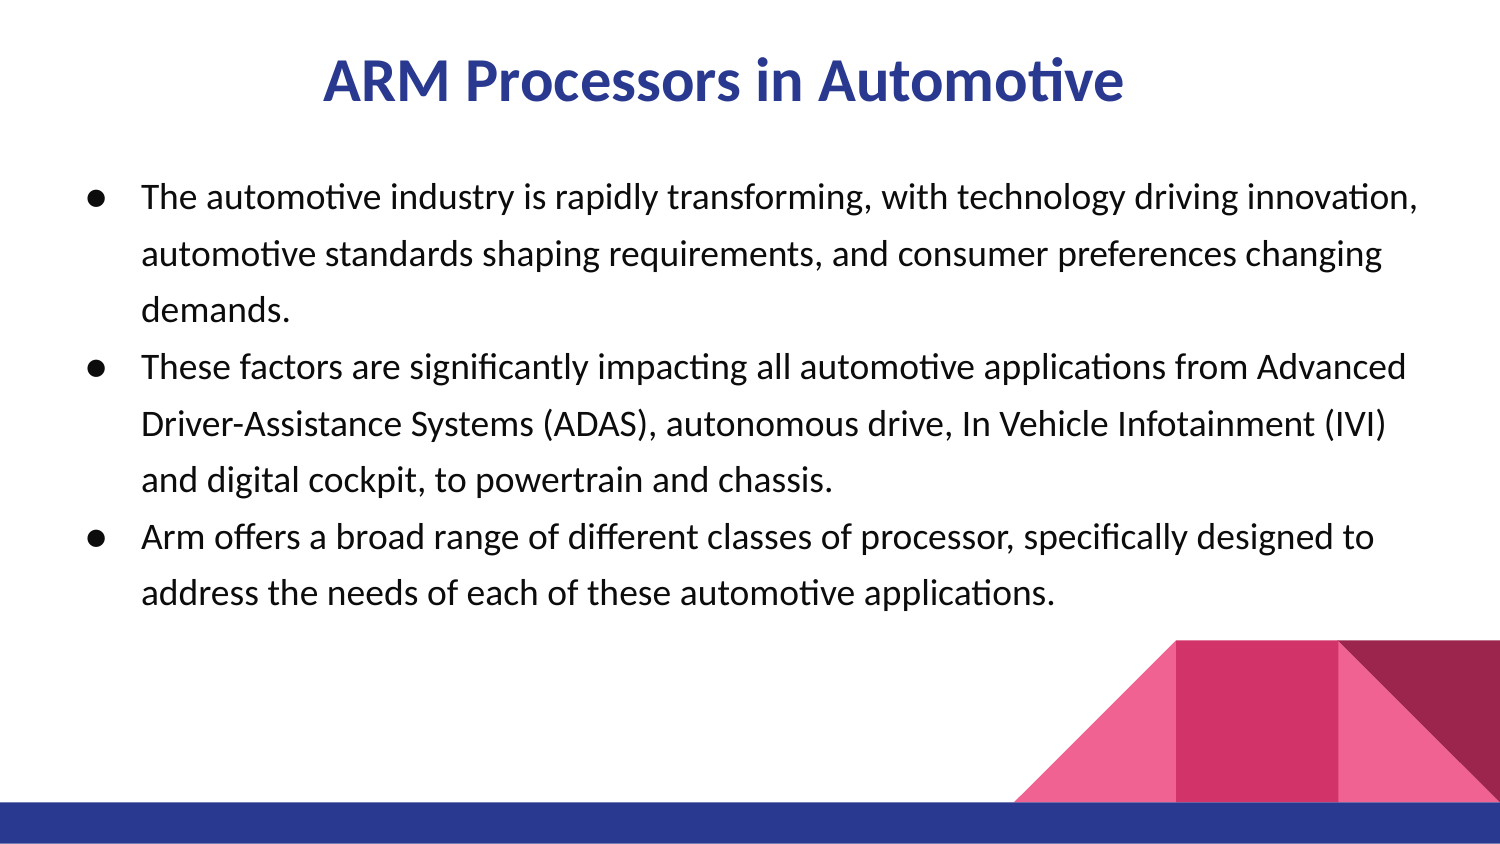

# ARM Processors in Automotive
The automotive industry is rapidly transforming, with technology driving innovation, automotive standards shaping requirements, and consumer preferences changing demands.
These factors are significantly impacting all automotive applications from Advanced Driver-Assistance Systems (ADAS), autonomous drive, In Vehicle Infotainment (IVI) and digital cockpit, to powertrain and chassis.
Arm offers a broad range of different classes of processor, specifically designed to address the needs of each of these automotive applications.